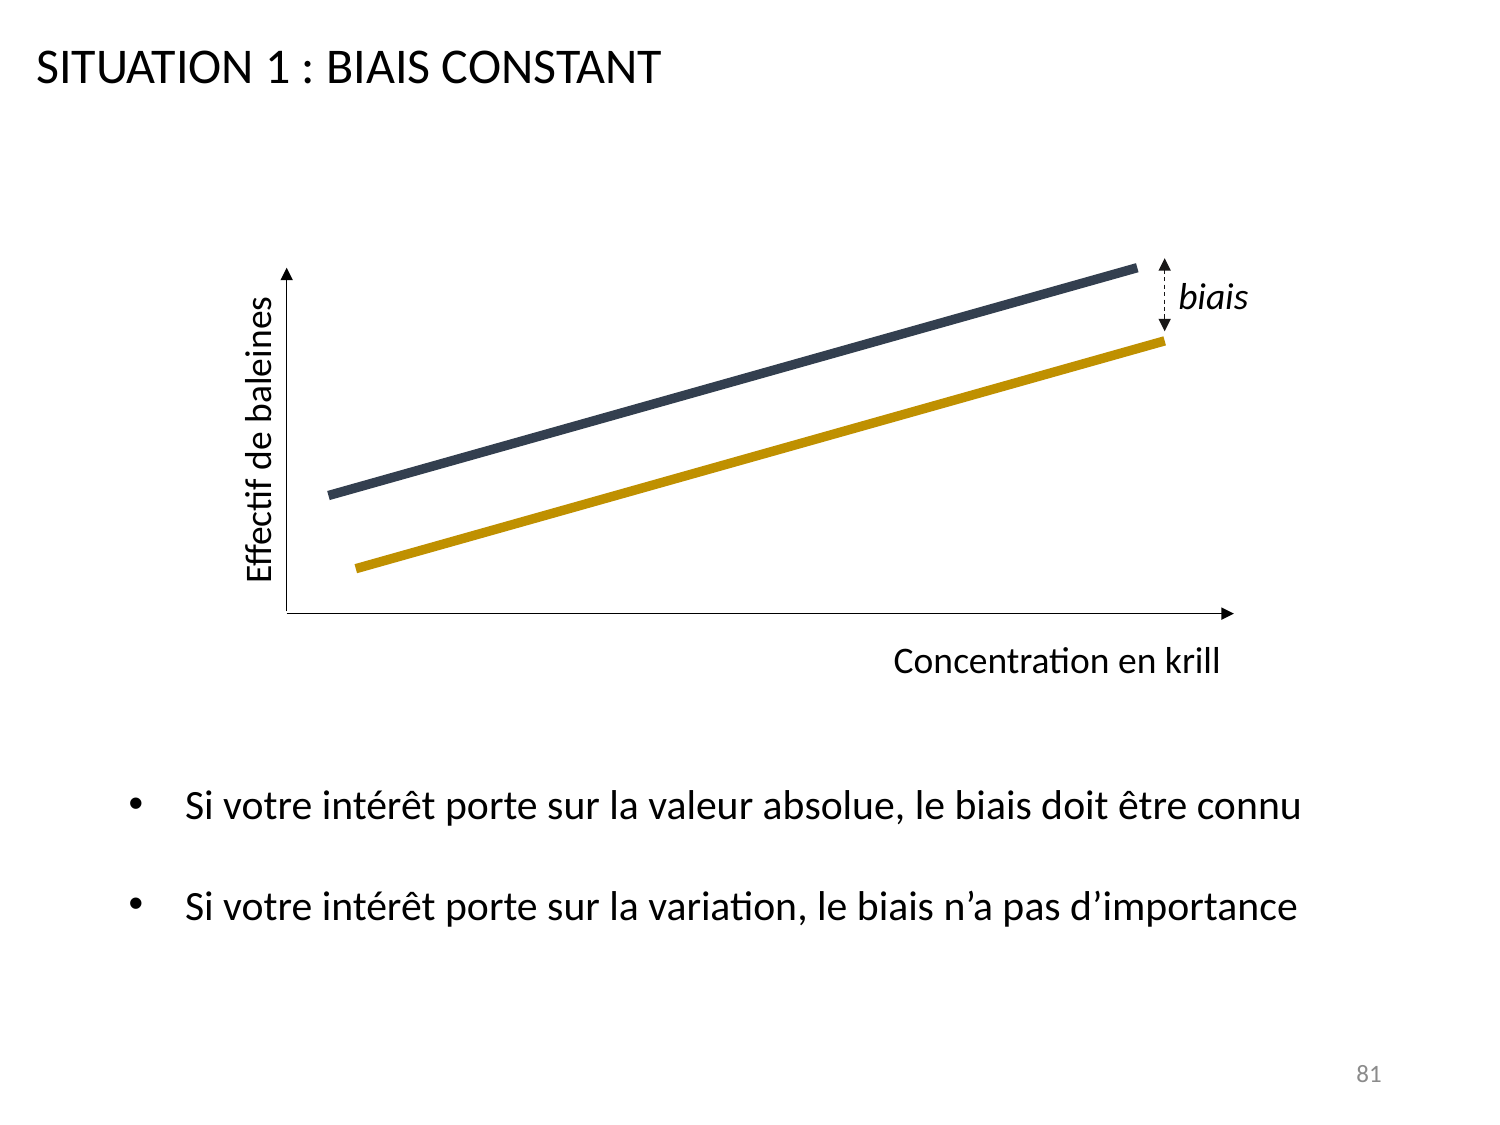

Situation 1 : biais constant
biais
Effectif de baleines
Concentration en krill
Si votre intérêt porte sur la valeur absolue, le biais doit être connu

Si votre intérêt porte sur la variation, le biais n’a pas d’importance
81